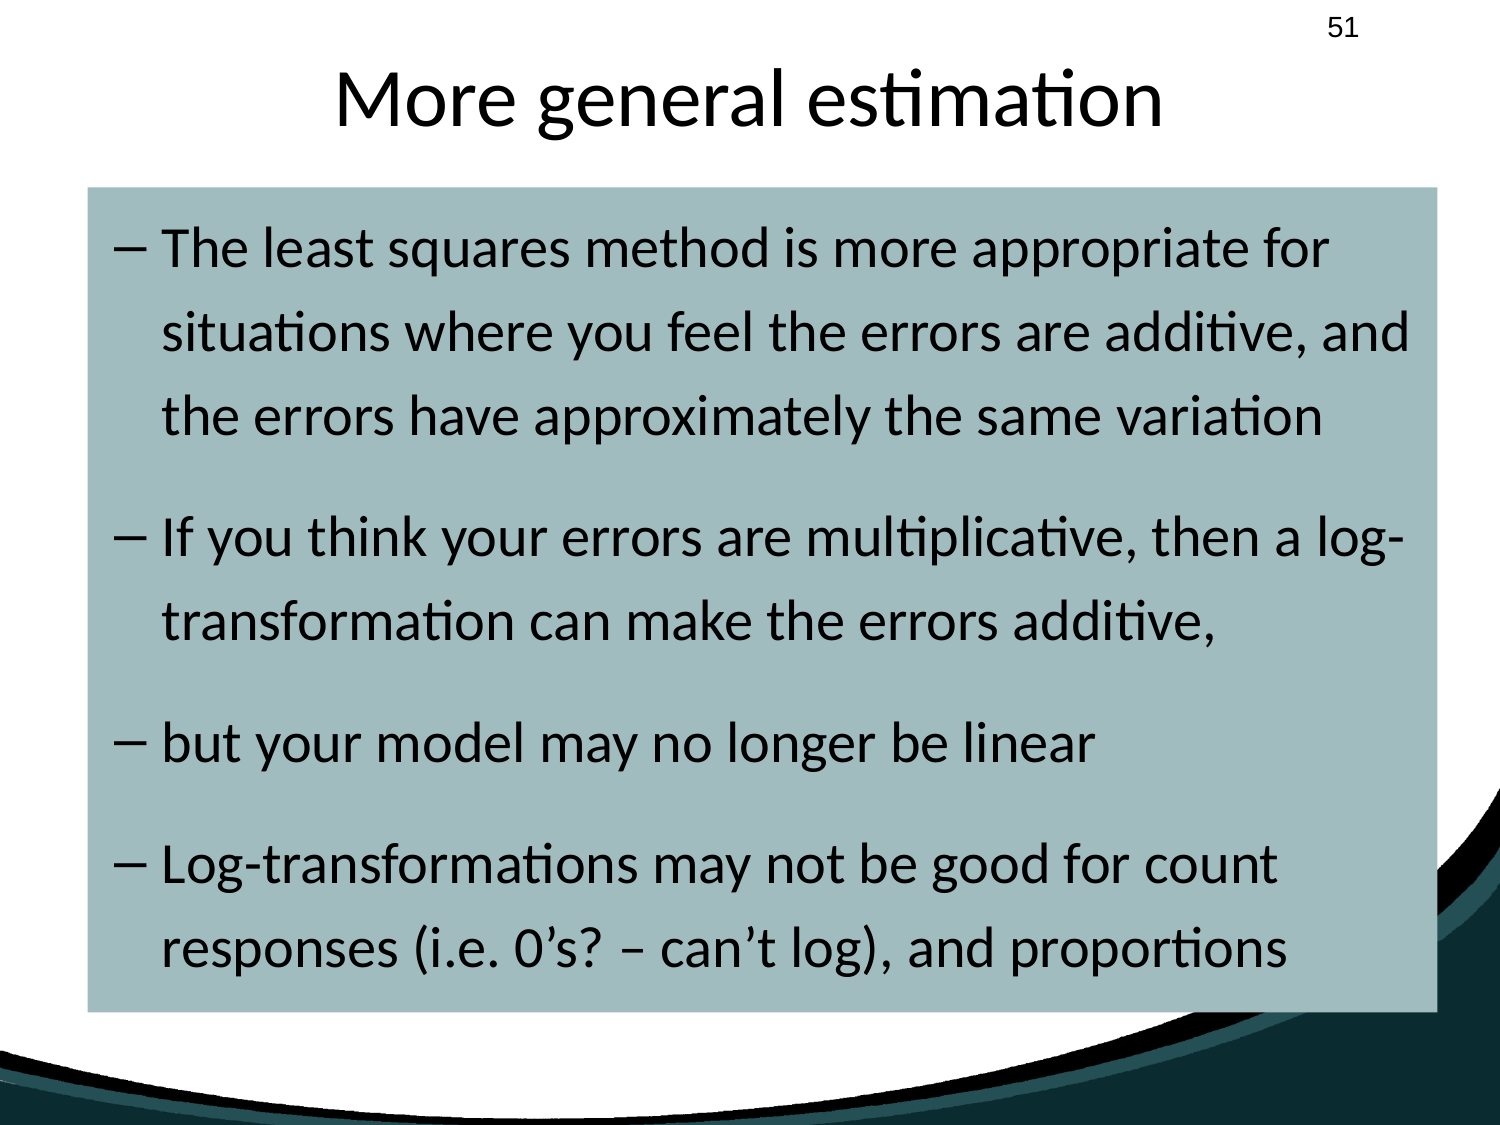

# More general estimation
The least squares method is more appropriate for situations where you feel the errors are additive, and the errors have approximately the same variation
If you think your errors are multiplicative, then a log-transformation can make the errors additive,
but your model may no longer be linear
Log-transformations may not be good for count responses (i.e. 0’s? – can’t log), and proportions